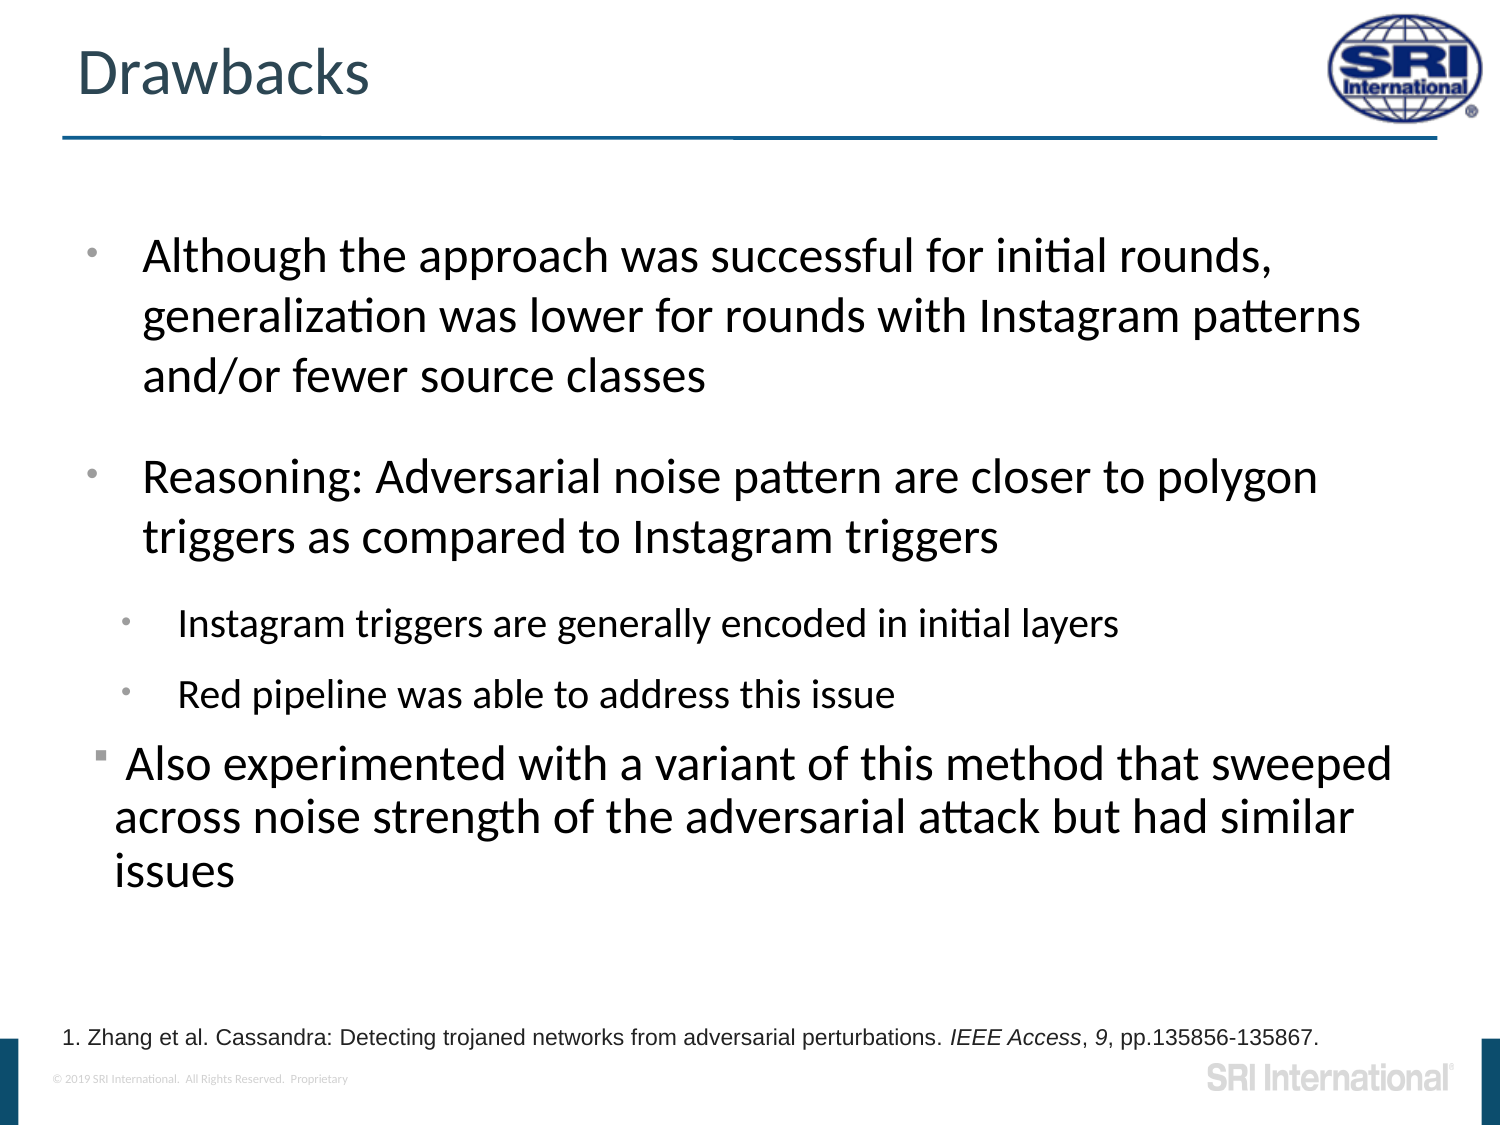

# Drawbacks
Although the approach was successful for initial rounds, generalization was lower for rounds with Instagram patterns and/or fewer source classes
Reasoning: Adversarial noise pattern are closer to polygon triggers as compared to Instagram triggers
Instagram triggers are generally encoded in initial layers
Red pipeline was able to address this issue
 Also experimented with a variant of this method that sweeped across noise strength of the adversarial attack but had similar issues
1. Zhang et al. Cassandra: Detecting trojaned networks from adversarial perturbations. IEEE Access, 9, pp.135856-135867.